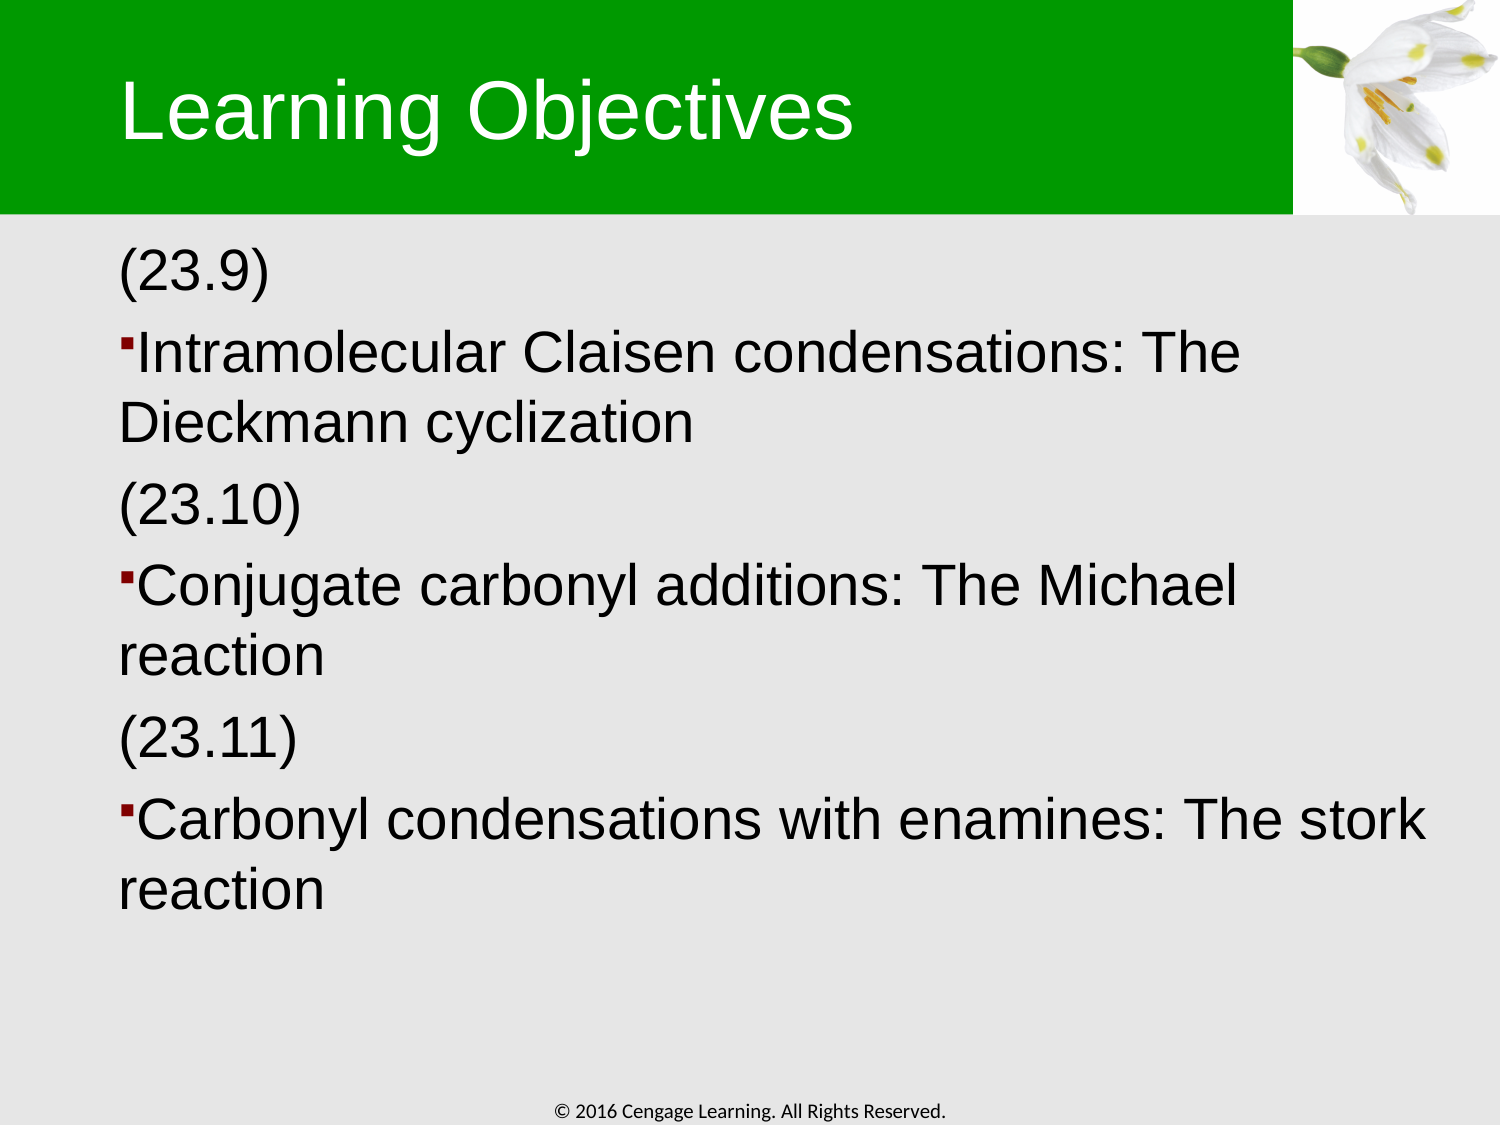

# Learning Objectives
(23.9)
Intramolecular Claisen condensations: The Dieckmann cyclization
(23.10)
Conjugate carbonyl additions: The Michael reaction
(23.11)
Carbonyl condensations with enamines: The stork reaction